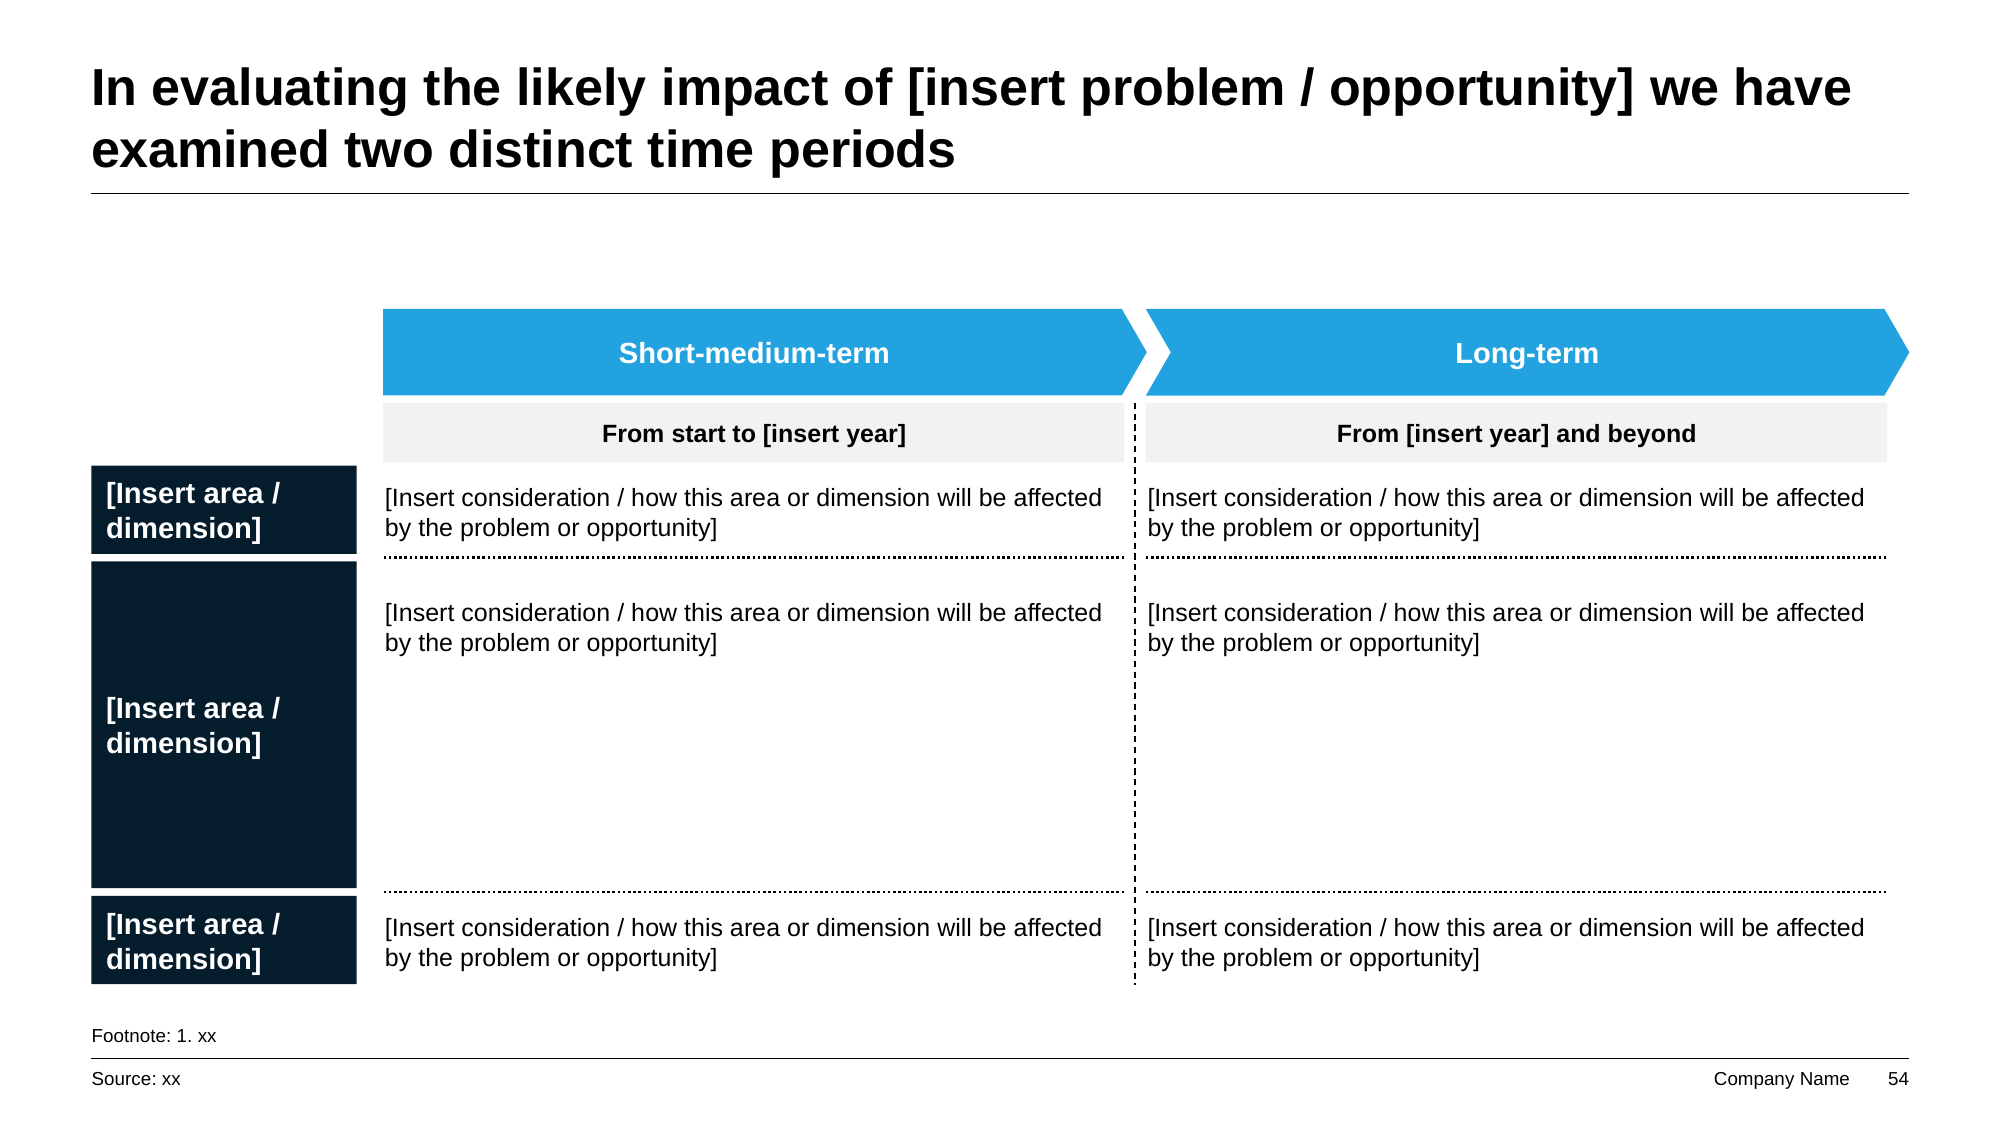

# In evaluating the likely impact of [insert problem / opportunity] we have examined two distinct time periods

Long-term
Short-medium-term
From start to [insert year]
From [insert year] and beyond
[Insert area / dimension]
[Insert consideration / how this area or dimension will be affected by the problem or opportunity]
[Insert consideration / how this area or dimension will be affected by the problem or opportunity]
[Insert area / dimension]
[Insert consideration / how this area or dimension will be affected by the problem or opportunity]
[Insert consideration / how this area or dimension will be affected by the problem or opportunity]
[Insert area / dimension]
[Insert consideration / how this area or dimension will be affected by the problem or opportunity]
[Insert consideration / how this area or dimension will be affected by the problem or opportunity]
Footnote: 1. xx
Source: xx